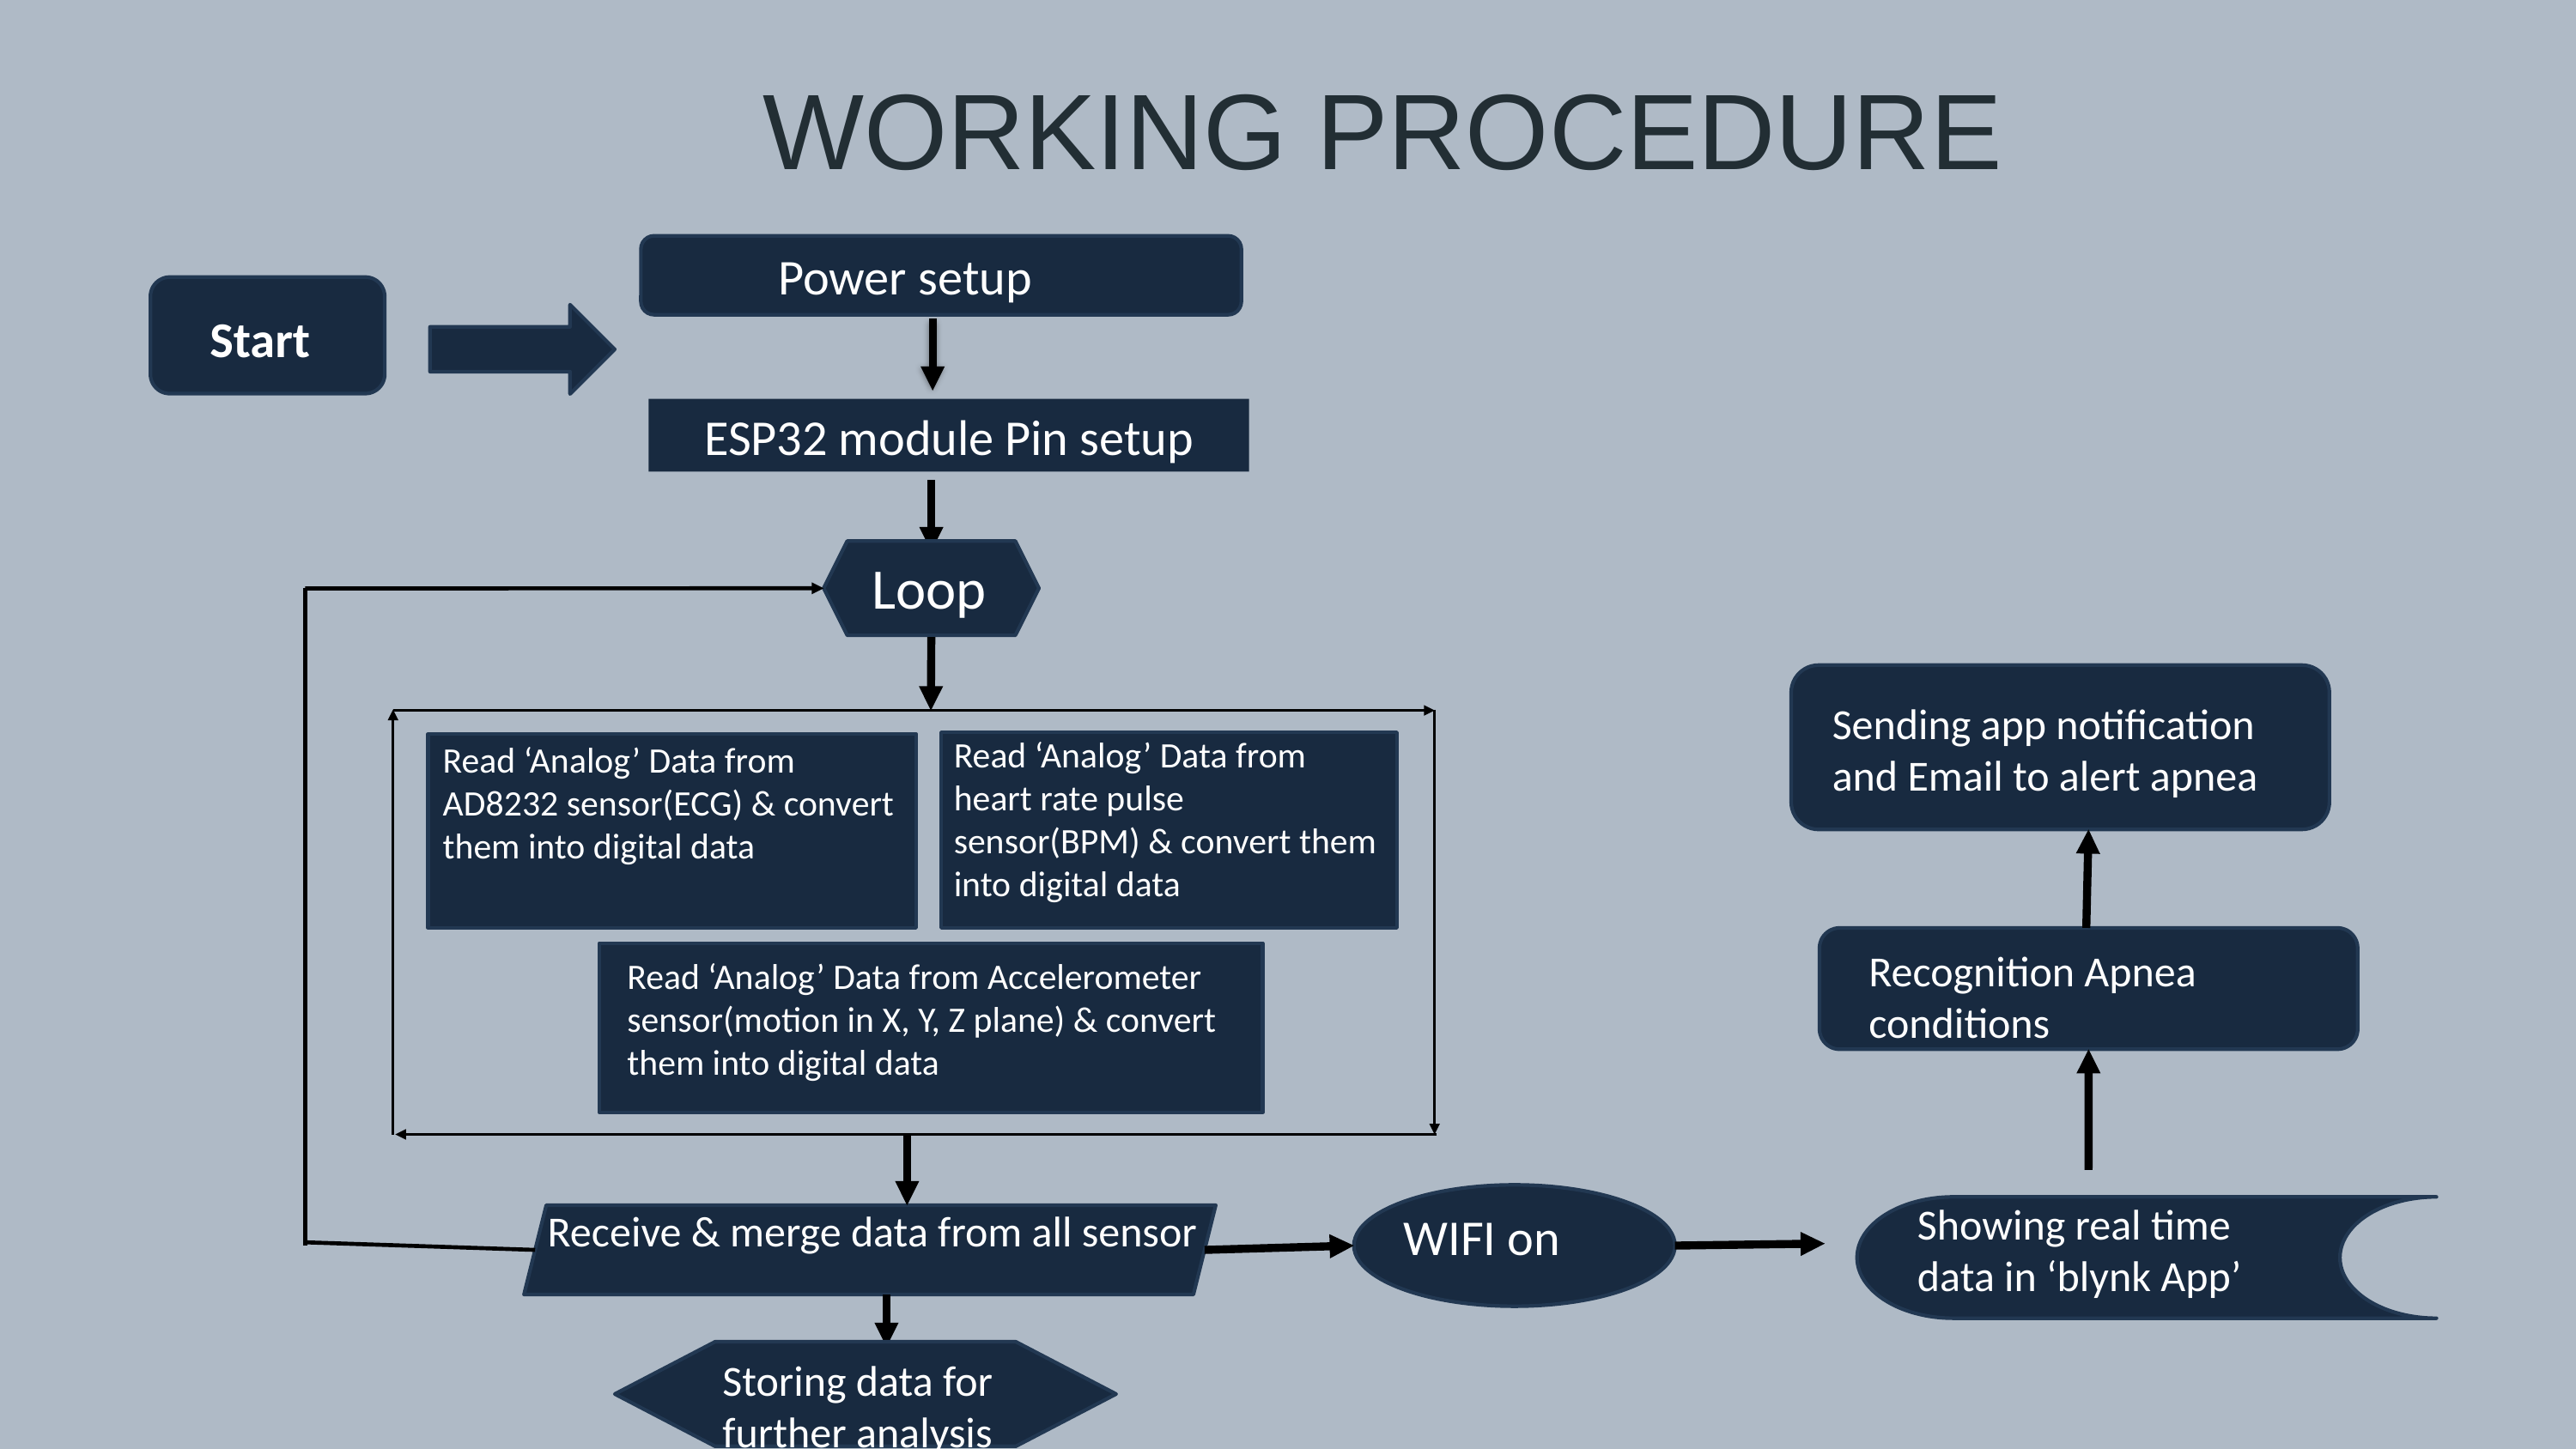

WORKING PROCEDURE

Power setup

Start

ESP32 module Pin setup

Loop

Sending app notification and Email to alert apnea

Read ‘Analog’ Data from heart rate pulse sensor(BPM) & convert them into digital data

Read ‘Analog’ Data from AD8232 sensor(ECG) & convert them into digital data

Recognition Apnea conditions
Read ‘Analog’ Data from Accelerometer sensor(motion in X, Y, Z plane) & convert them into digital data

Showing real time data in ‘blynk App’

Receive & merge data from all sensor
WIFI on

Storing data for further analysis